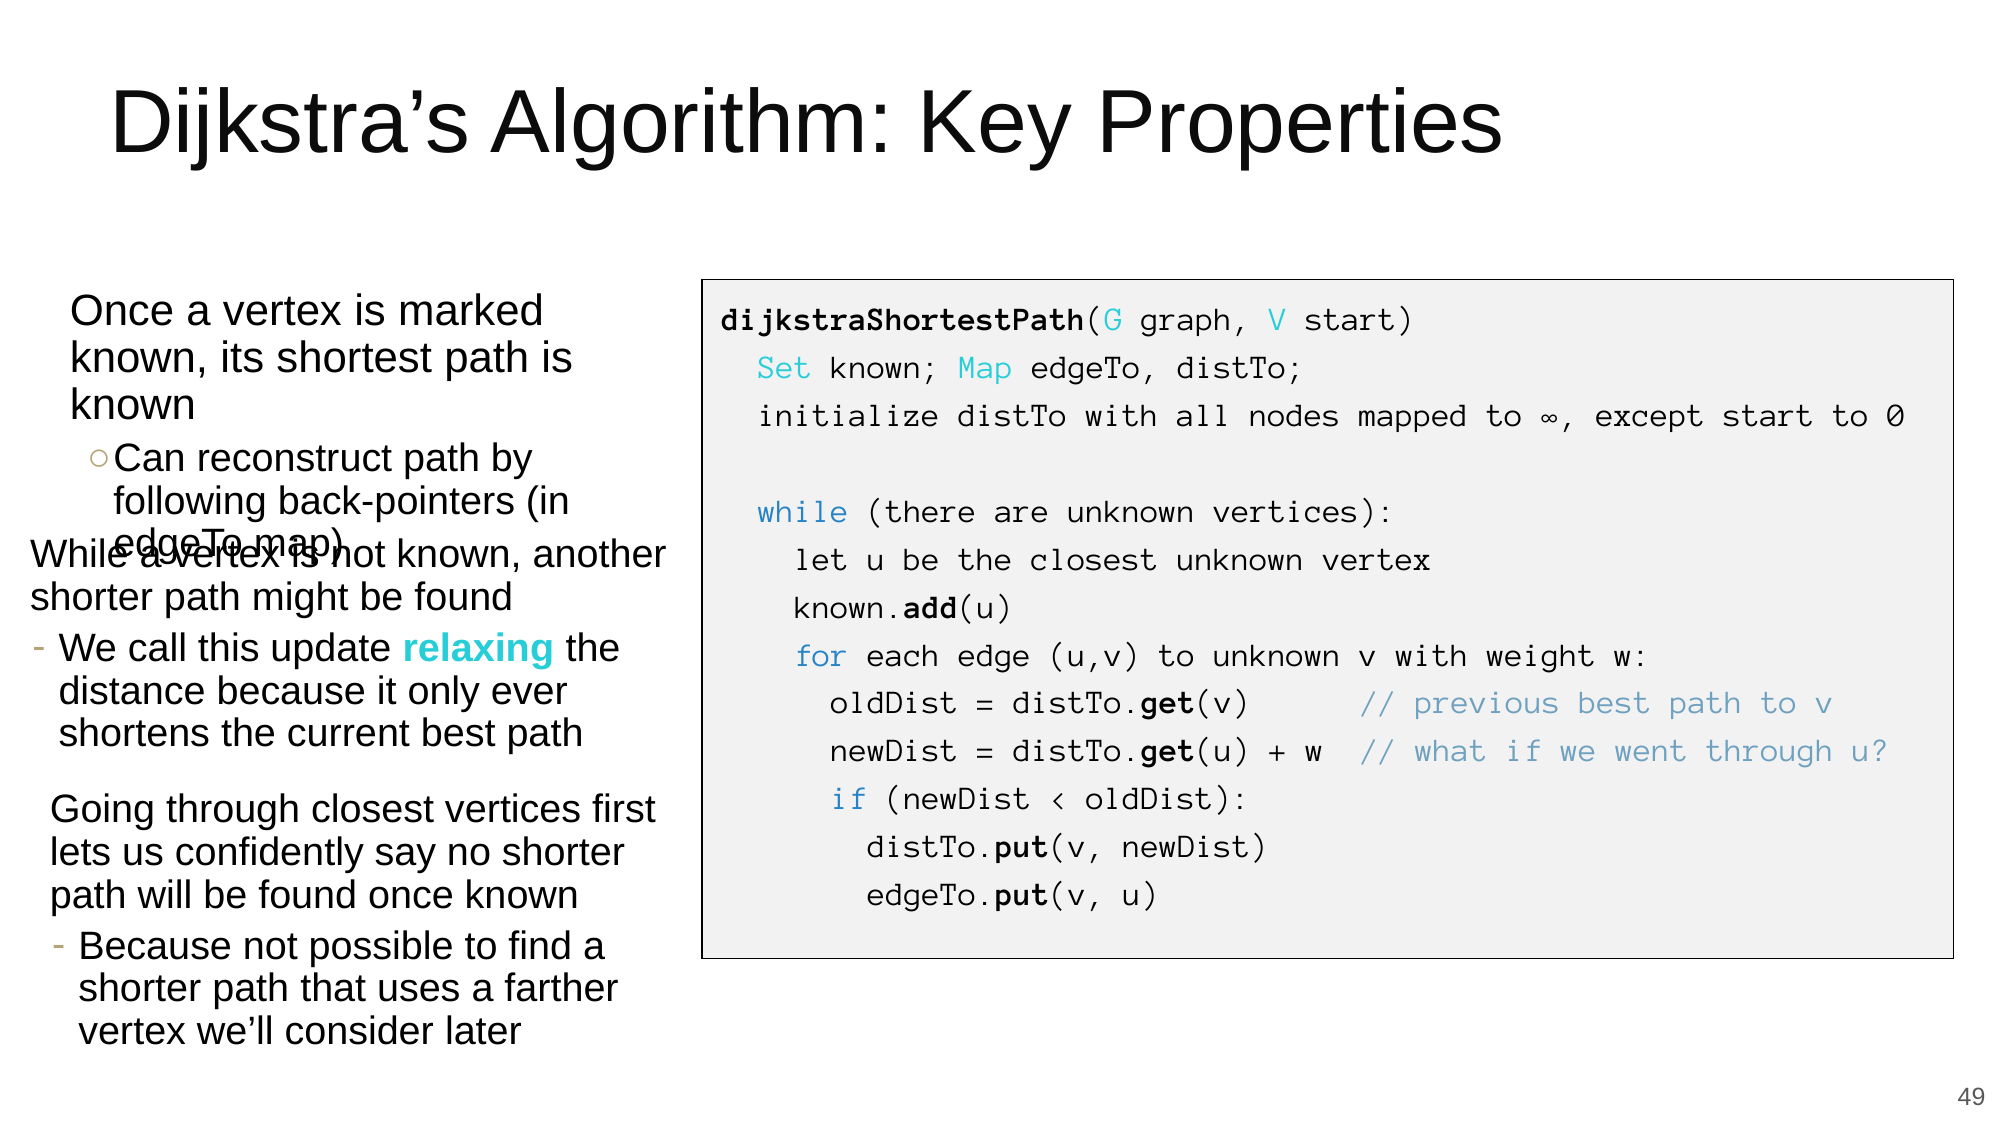

# Dijkstra’s Algorithm: Key Properties
dijkstraShortestPath(G graph, V start)
  Set known; Map edgeTo, distTo;
  initialize distTo with all nodes mapped to ∞, except start to 0

  while (there are unknown vertices):
    let u be the closest unknown vertex
    known.add(u)
    for each edge (u,v) to unknown v with weight w:
      oldDist = distTo.get(v)      // previous best path to v
      newDist = distTo.get(u) + w  // what if we went through u?
      if (newDist < oldDist):
        distTo.put(v, newDist)
        edgeTo.put(v, u)
Once a vertex is marked known, its shortest path is known
Can reconstruct path by following back-pointers (in edgeTo map)
While a vertex is not known, another shorter path might be found
We call this update relaxing the distance because it only ever shortens the current best path
Going through closest vertices first lets us confidently say no shorter path will be found once known
Because not possible to find a shorter path that uses a farther vertex we’ll consider later